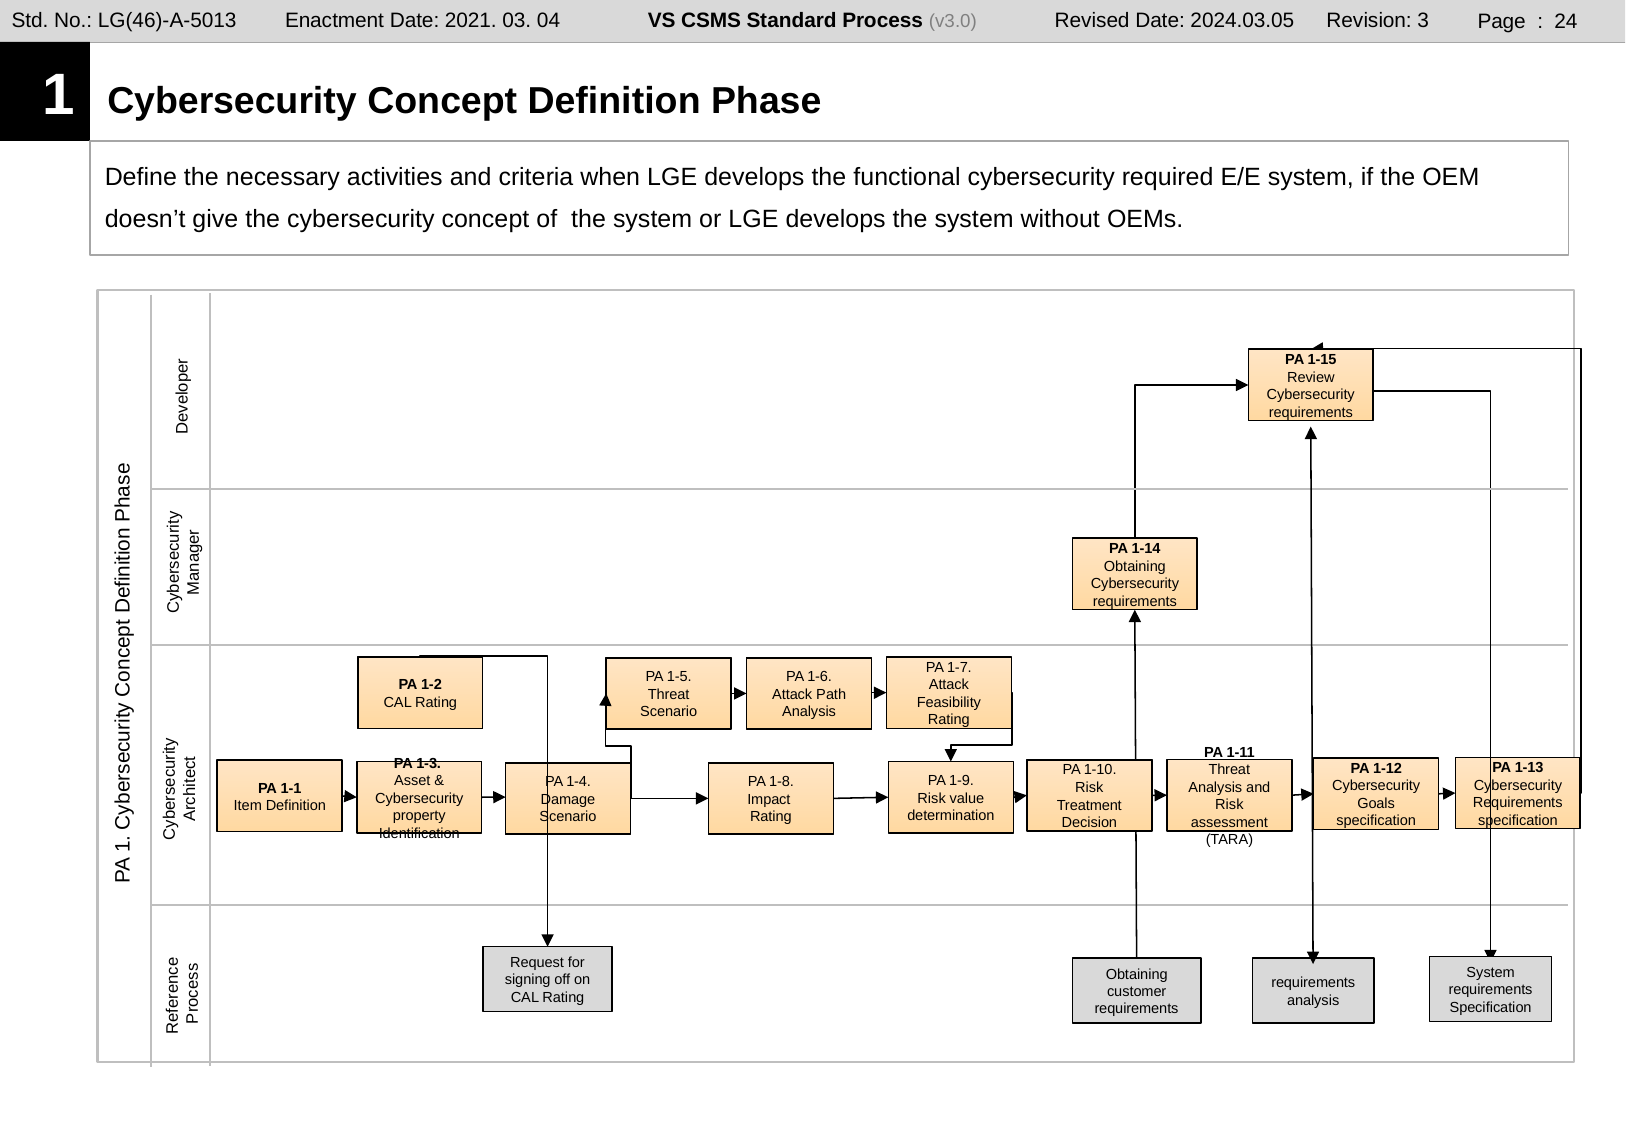

Page  :  24
1
# Cybersecurity Concept Definition Phase
Define the necessary activities and criteria when LGE develops the functional cybersecurity required E/E system, if the OEM doesn’t give the cybersecurity concept of  the system or LGE develops the system without OEMs.

PA 1-15
Review Cybersecurity requirements
Developer
Cybersecurity Manager
PA 1-14
Obtaining Cybersecurity requirements
PA 1. Cybersecurity Concept Definition Phase
PA 1-2
CAL Rating
PA 1-7.
Attack Feasibility Rating
PA 1-5.
Threat Scenario
PA 1-6.
Attack Path Analysis
PA 1-13
Cybersecurity Requirements specification
PA 1-12
Cybersecurity Goals specification
PA 1-11
Threat Analysis and Risk assessment
(TARA)
PA 1-10.
Risk Treatment Decision
PA 1-1
Item Definition
Cybersecurity Architect
PA 1-3.
Asset & Cybersecurity property Identification
PA 1-9.
Risk value determination
PA 1-4.
Damage Scenario
PA 1-8.
Impact
Rating

Request for signing off on CAL Rating
System requirements
Specification
requirements analysis
Obtaining customer requirements
Reference  Process